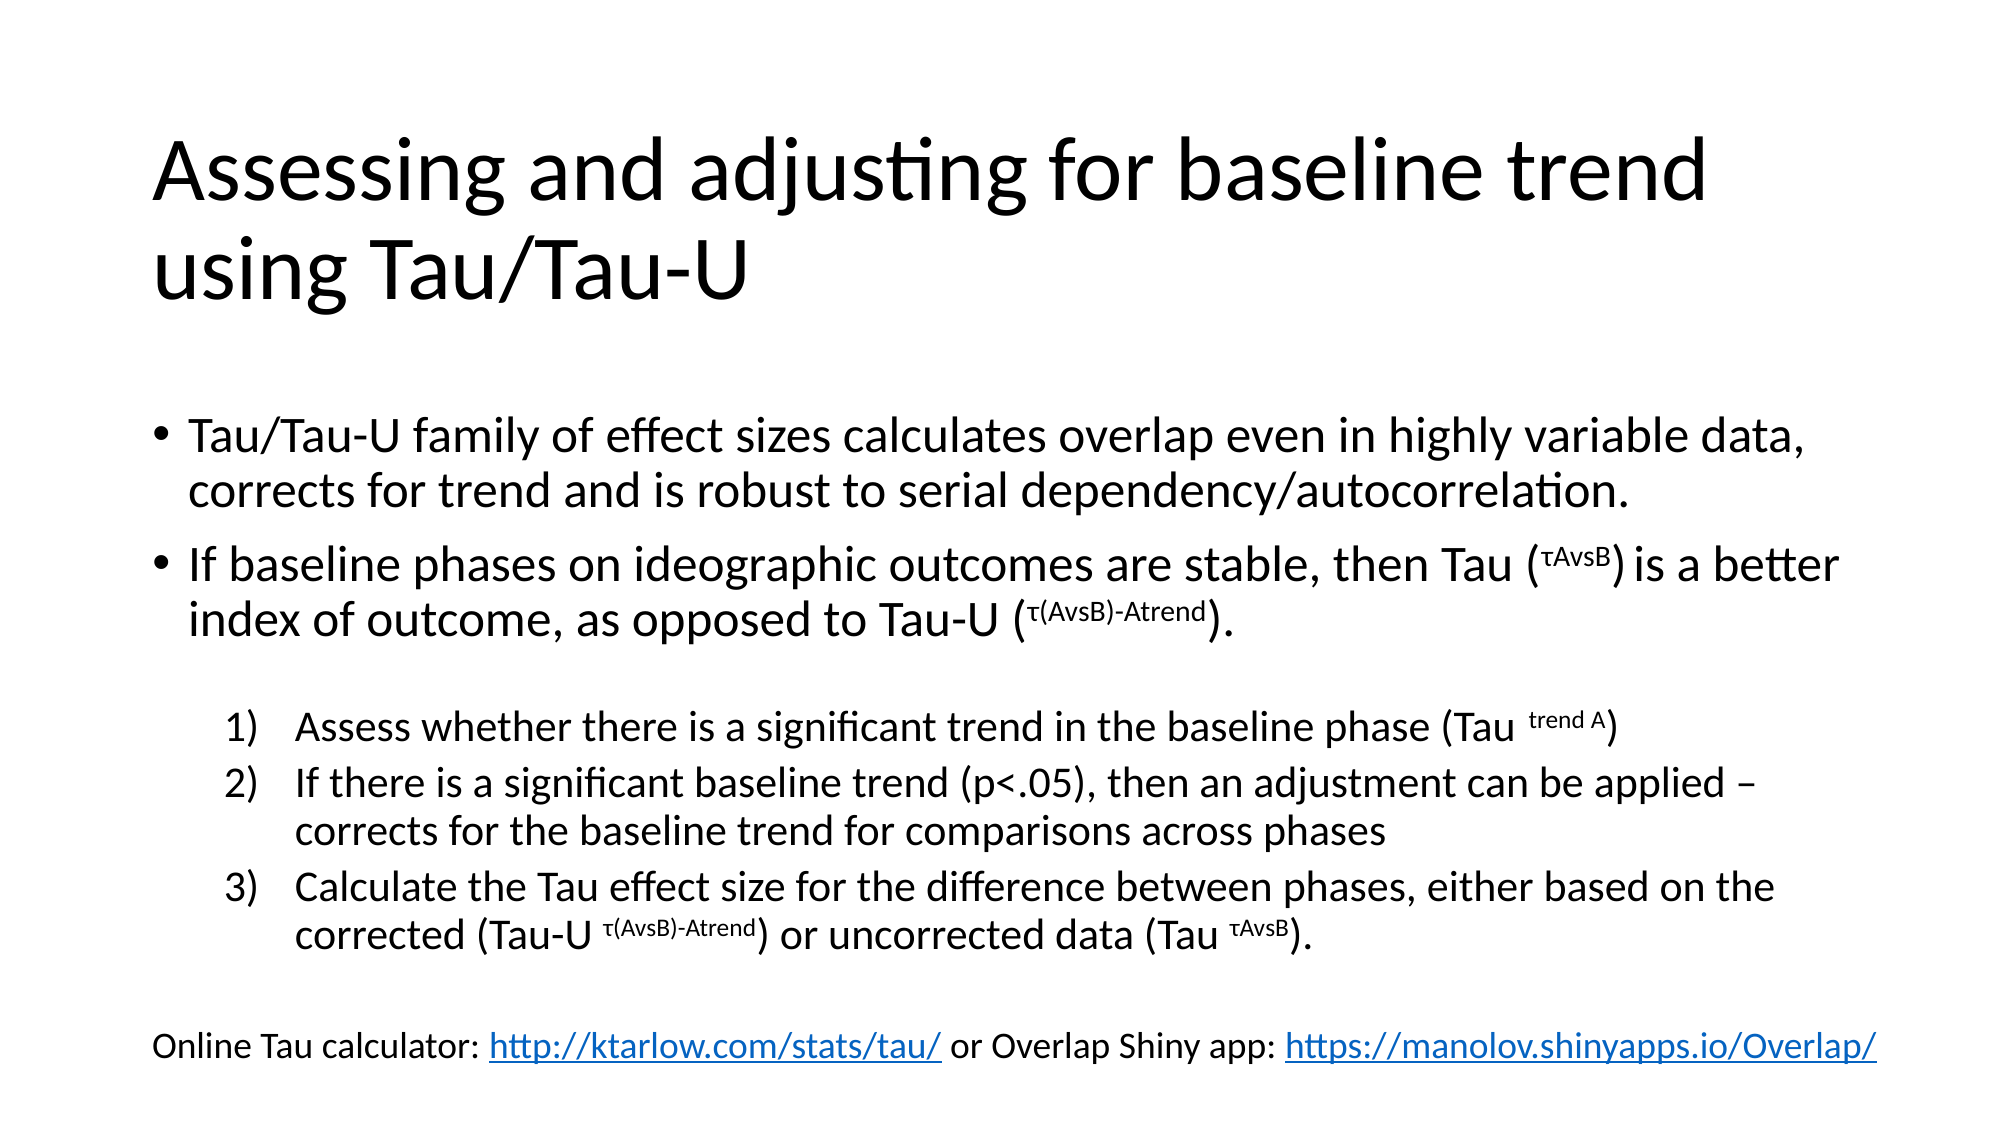

# Assessing and adjusting for baseline trend using Tau/Tau-U
Tau/Tau-U family of effect sizes calculates overlap even in highly variable data, corrects for trend and is robust to serial dependency/autocorrelation.
If baseline phases on ideographic outcomes are stable, then Tau (τAvsB) is a better index of outcome, as opposed to Tau-U (τ(AvsB)-Atrend).

Assess whether there is a significant trend in the baseline phase (Tau trend A)
If there is a significant baseline trend (p<.05), then an adjustment can be applied – corrects for the baseline trend for comparisons across phases
Calculate the Tau effect size for the difference between phases, either based on the corrected (Tau-U τ(AvsB)-Atrend) or uncorrected data (Tau τAvsB).
Online Tau calculator: http://ktarlow.com/stats/tau/ or Overlap Shiny app: https://manolov.shinyapps.io/Overlap/